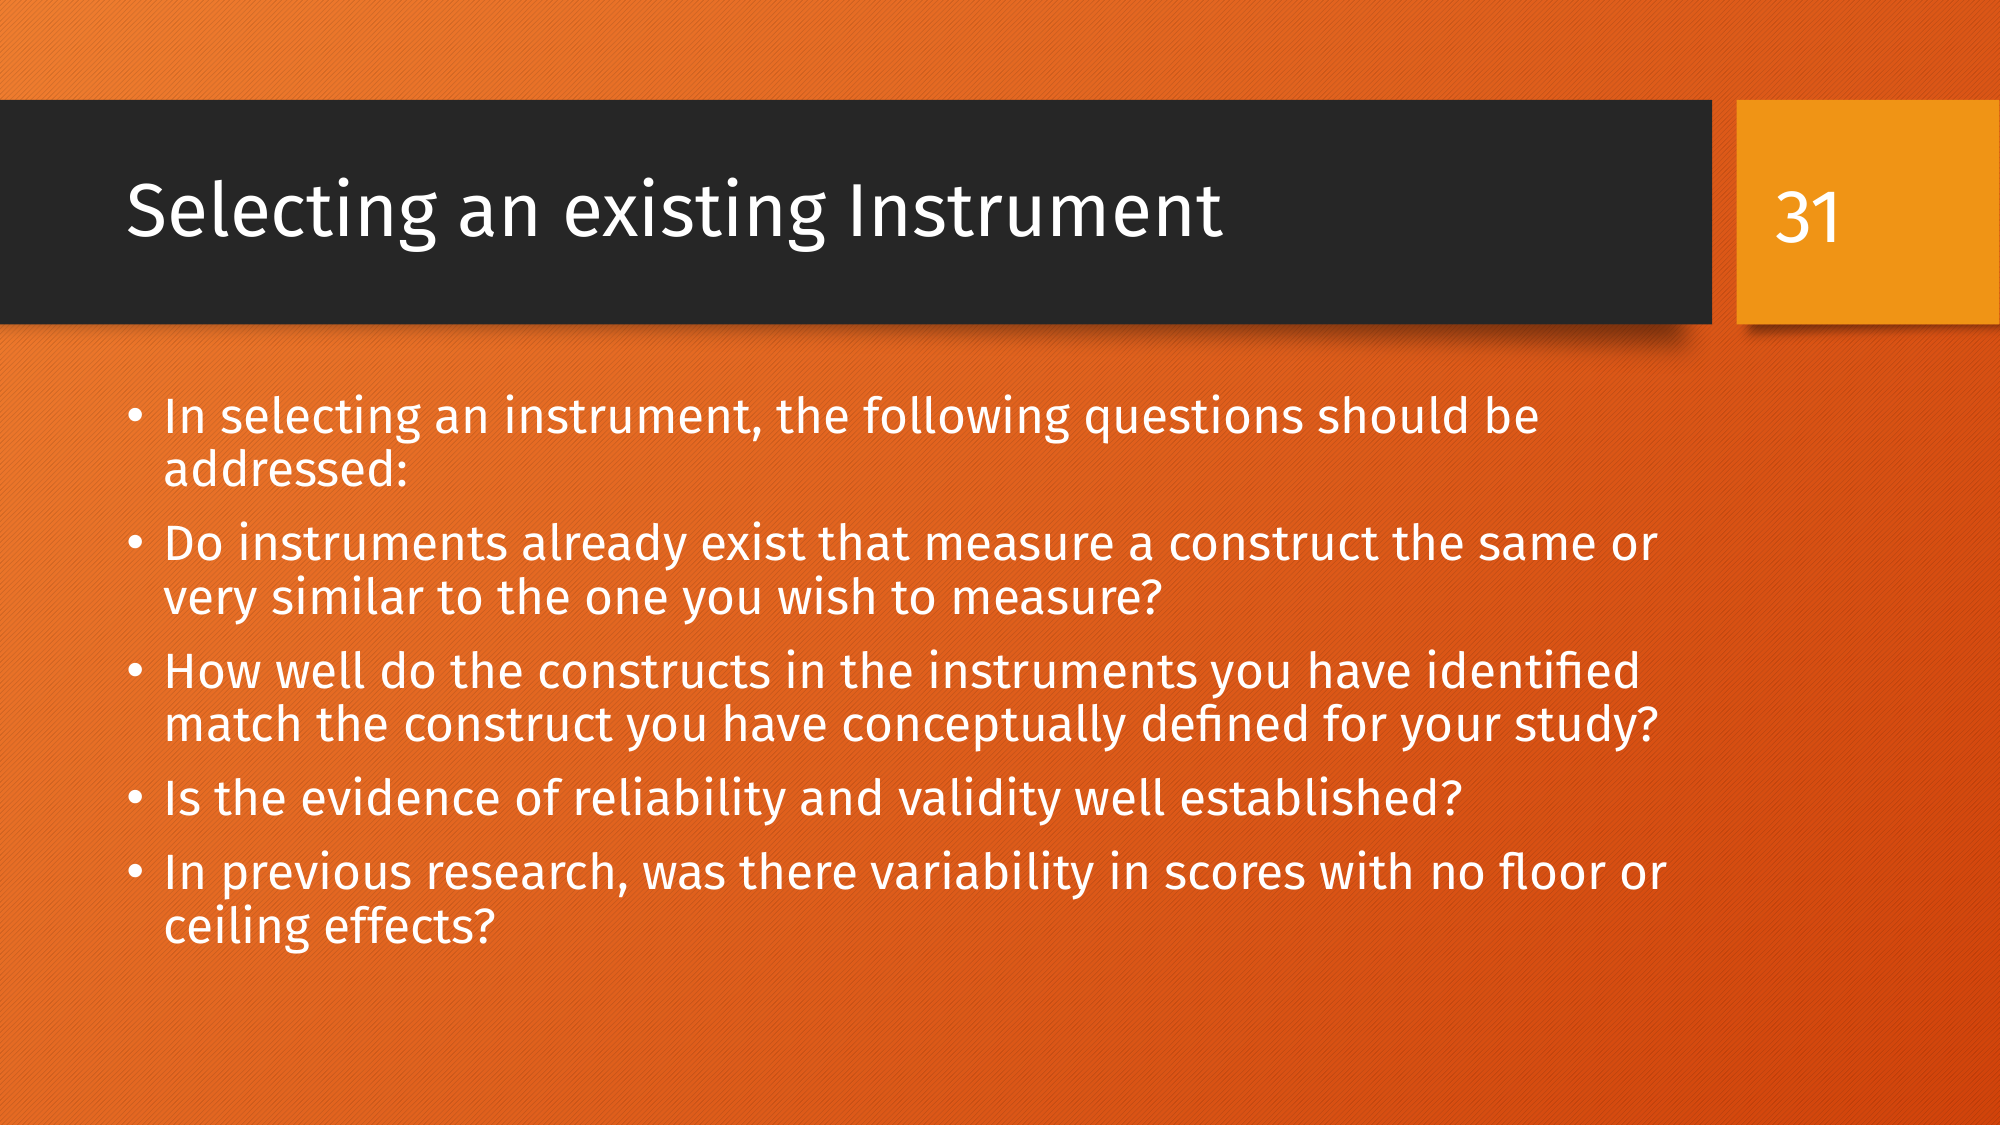

31
# Selecting an existing Instrument
In selecting an instrument, the following questions should be addressed:
Do instruments already exist that measure a construct the same or very similar to the one you wish to measure?
How well do the constructs in the instruments you have identified match the construct you have conceptually defined for your study?
Is the evidence of reliability and validity well established?
In previous research, was there variability in scores with no floor or ceiling effects?